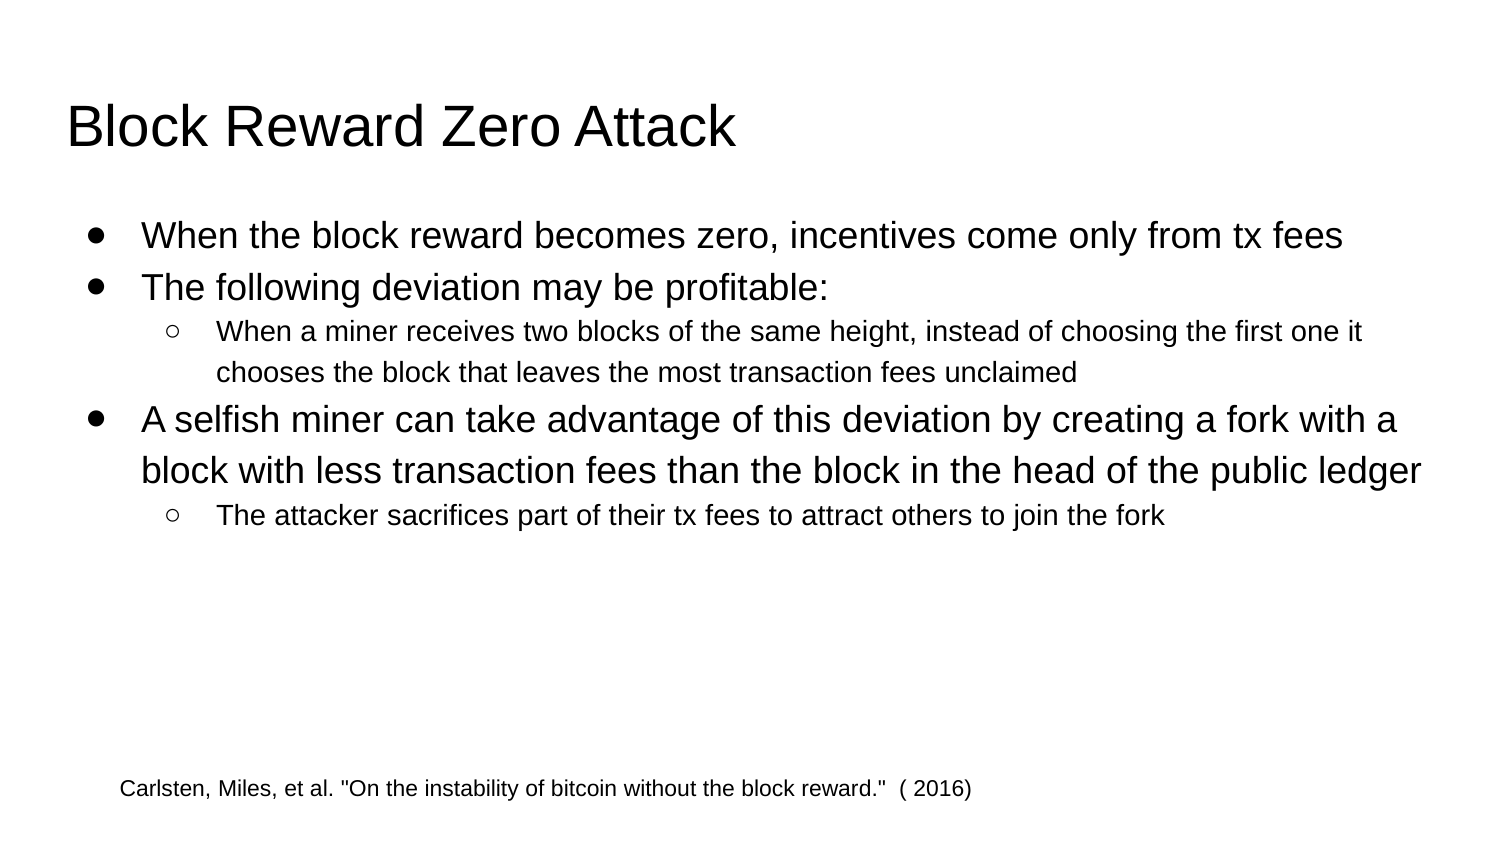

# Block Reward Zero Attack
When the block reward becomes zero, incentives come only from tx fees
The following deviation may be profitable:
When a miner receives two blocks of the same height, instead of choosing the first one it chooses the block that leaves the most transaction fees unclaimed
A selfish miner can take advantage of this deviation by creating a fork with a block with less transaction fees than the block in the head of the public ledger
The attacker sacrifices part of their tx fees to attract others to join the fork

Carlsten, Miles, et al. "On the instability of bitcoin without the block reward."  ( 2016)